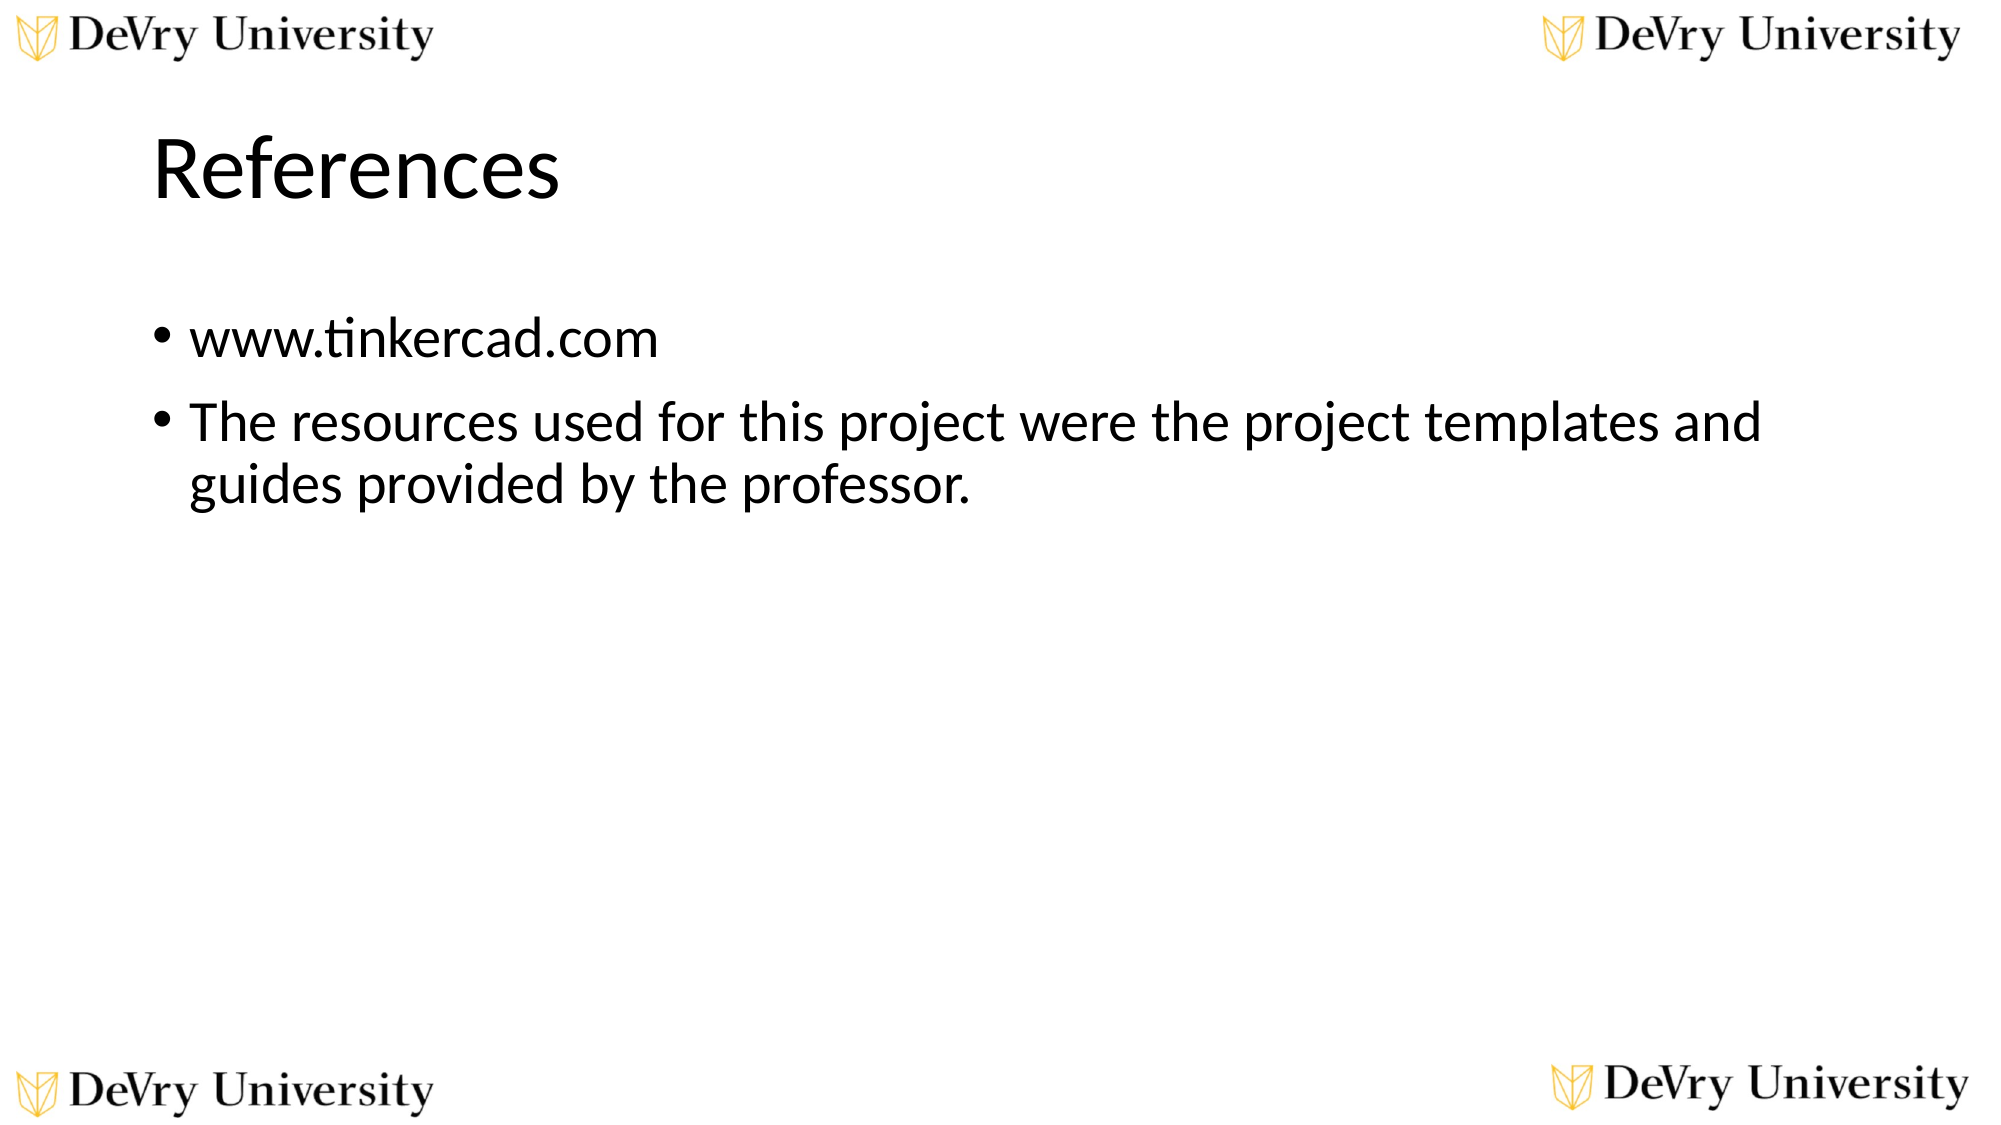

# References
www.tinkercad.com
The resources used for this project were the project templates and guides provided by the professor.